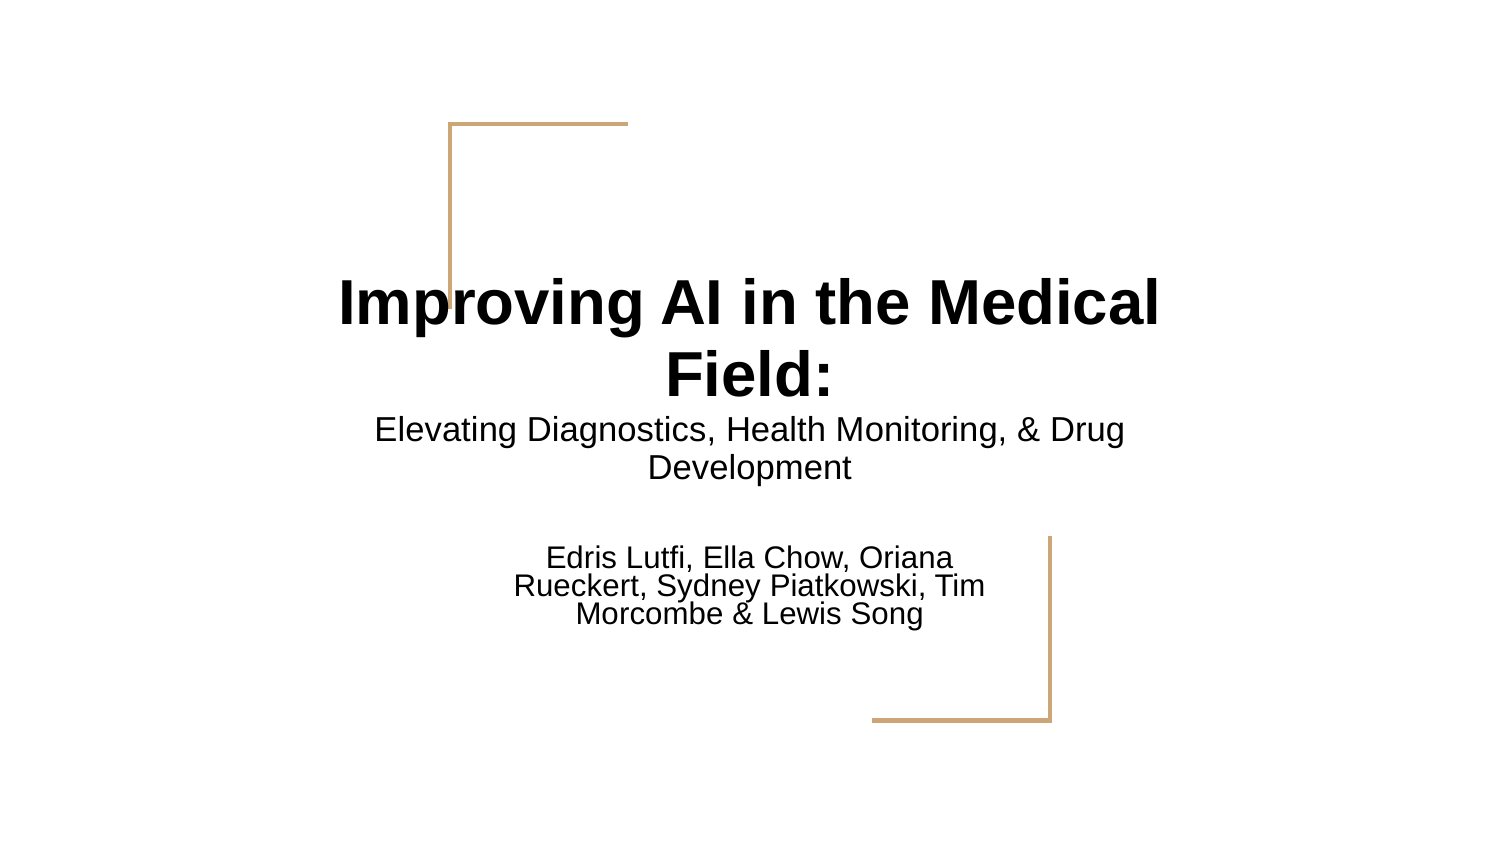

# Improving AI in the Medical Field:
Elevating Diagnostics, Health Monitoring, & Drug Development
Edris Lutfi, Ella Chow, Oriana Rueckert, Sydney Piatkowski, Tim Morcombe & Lewis Song